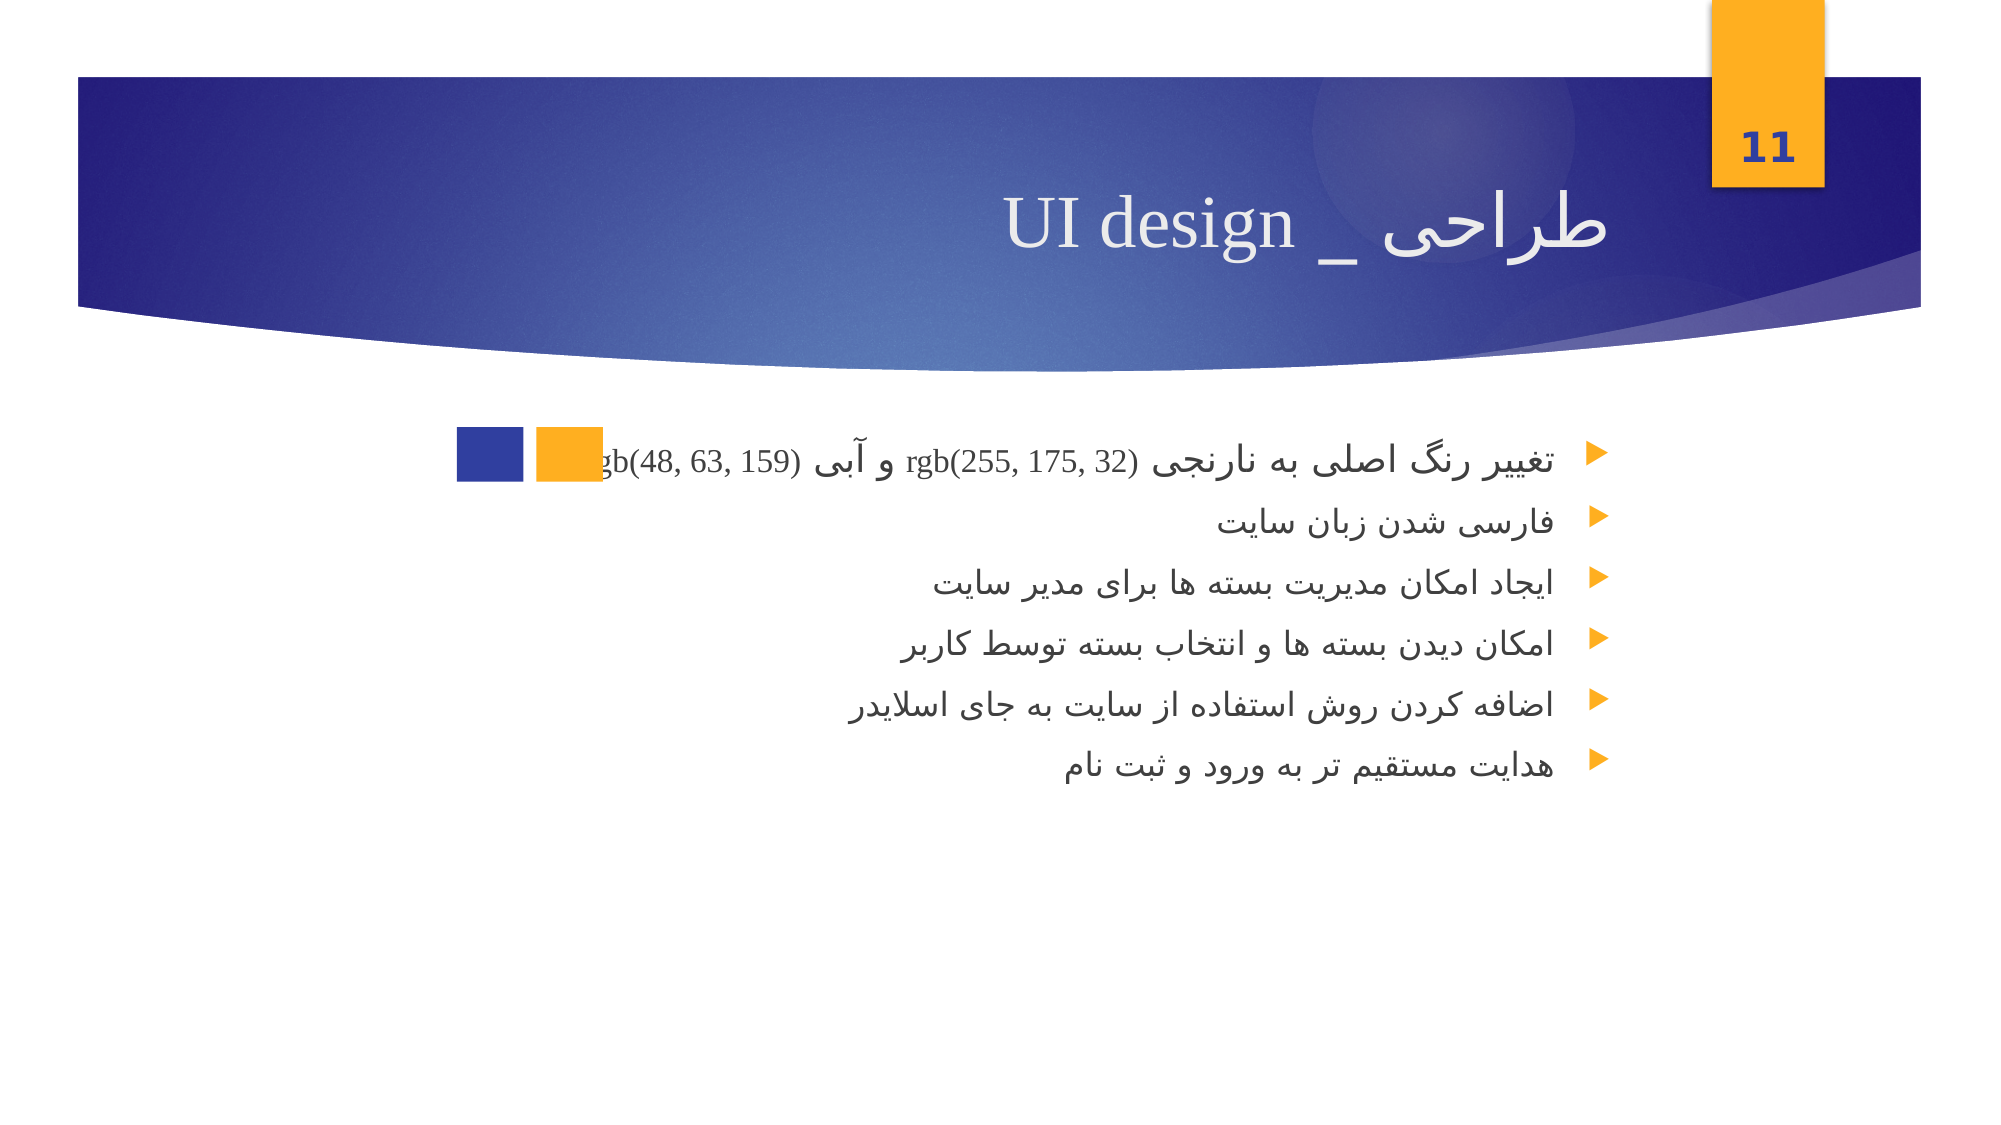

11
# طراحی _ UI design

تغییر رنگ اصلی به نارنجی rgb(255, 175, 32) و آبی rgb(48, 63, 159)
فارسی شدن زبان سایت
ایجاد امکان مدیریت بسته ها برای مدیر سایت
امکان دیدن بسته ها و انتخاب بسته توسط کاربر
اضافه کردن روش استفاده از سایت به جای اسلایدر
هدایت مستقیم تر به ورود و ثبت نام